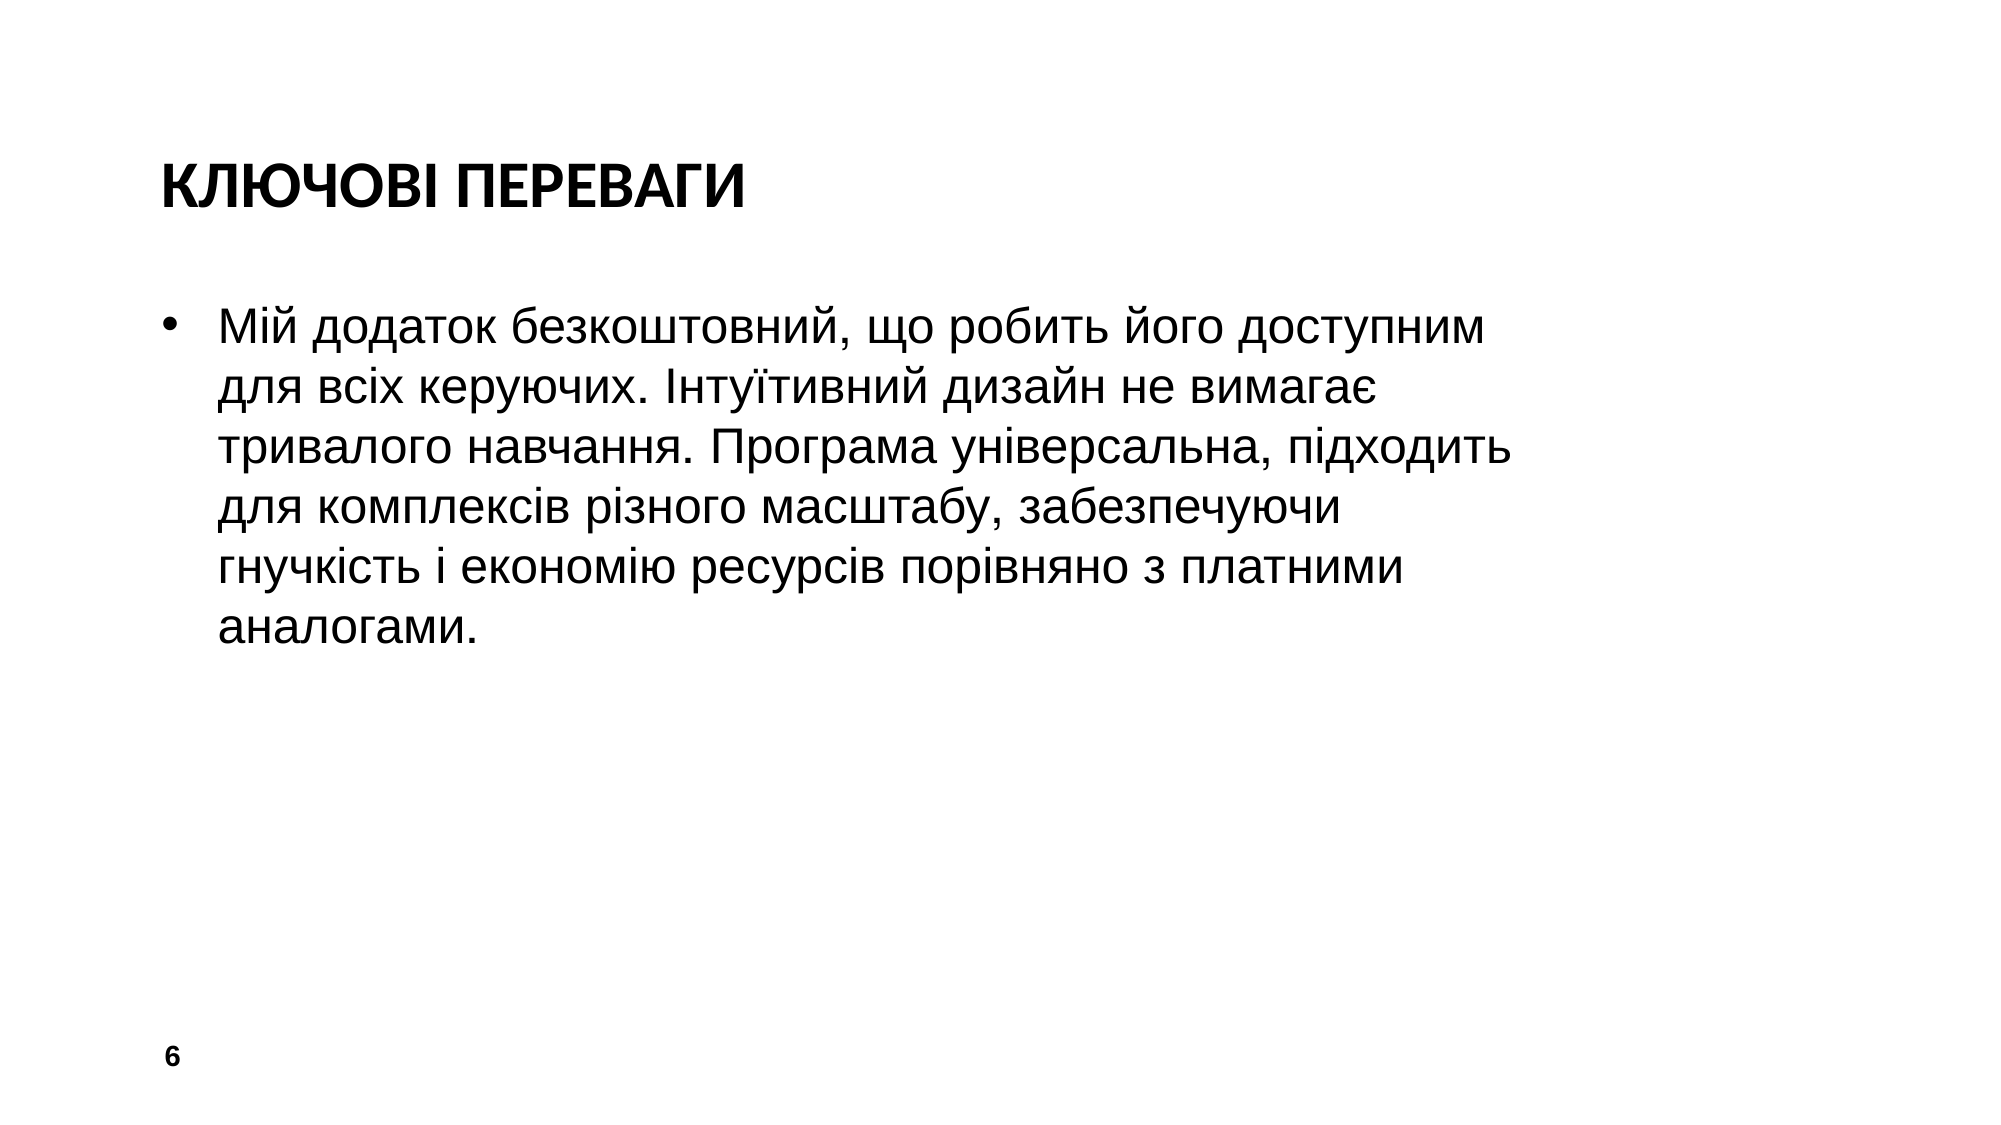

# Ключові переваги
Мій додаток безкоштовний, що робить його доступним для всіх керуючих. Інтуїтивний дизайн не вимагає тривалого навчання. Програма універсальна, підходить для комплексів різного масштабу, забезпечуючи гнучкість і економію ресурсів порівняно з платними аналогами.
6